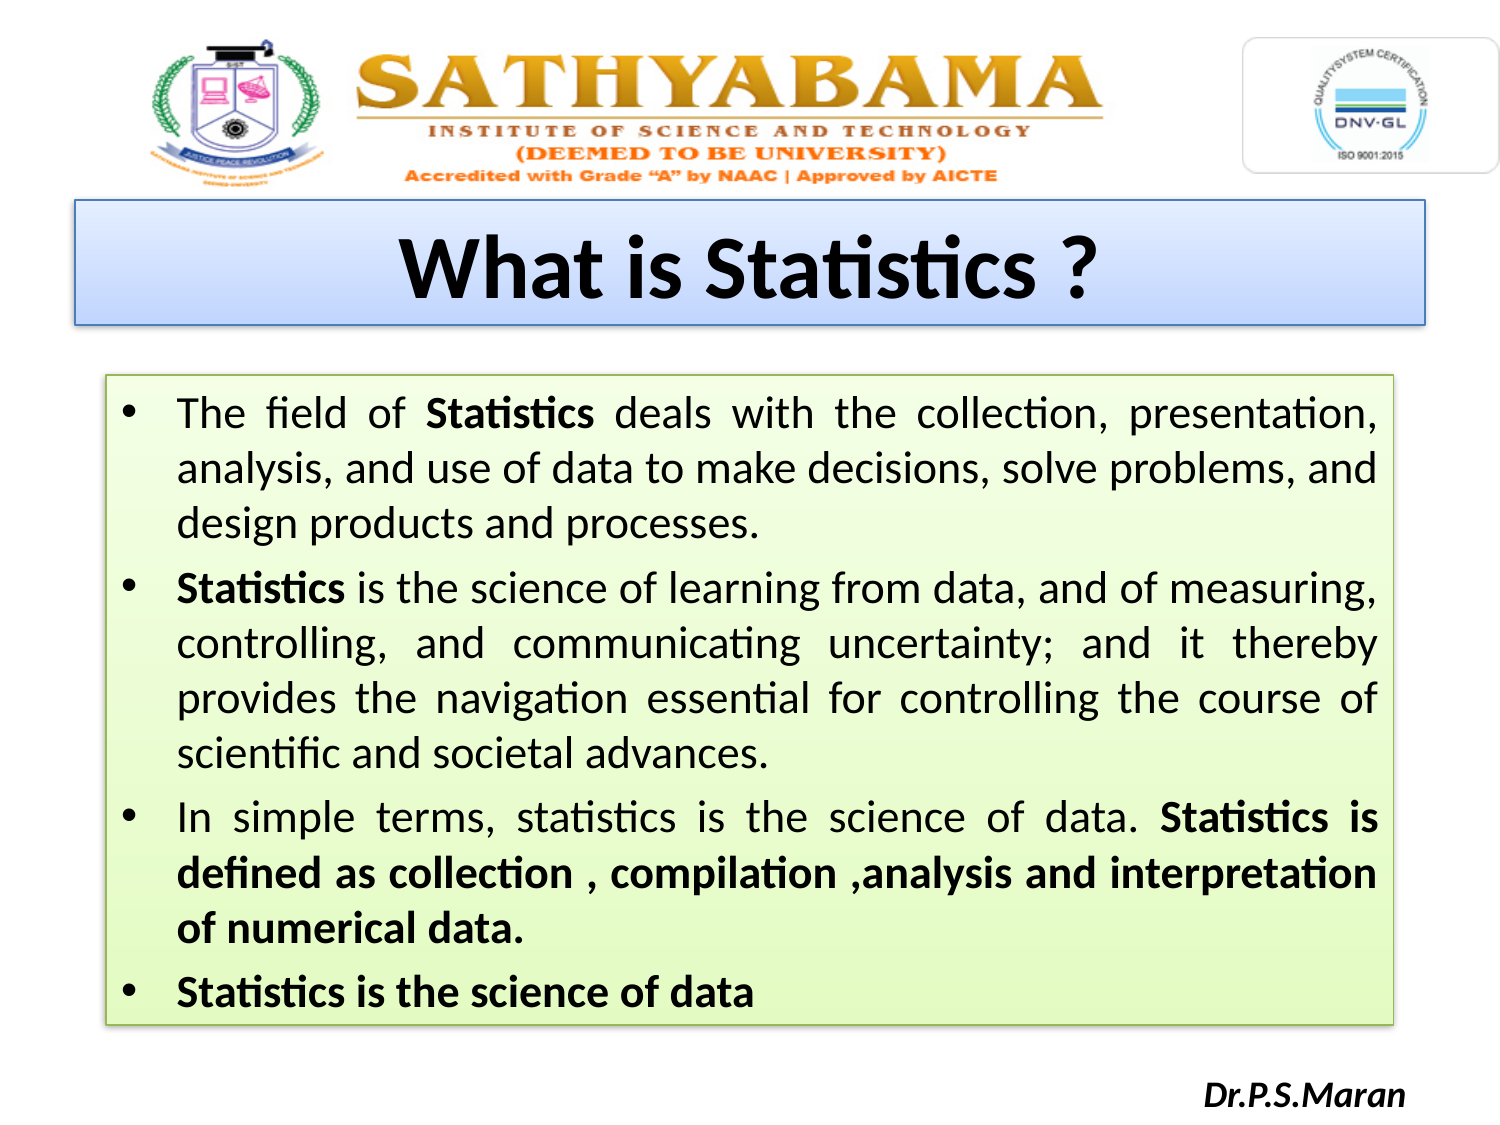

What is Statistics ?
The field of Statistics deals with the collection, presentation, analysis, and use of data to make decisions, solve problems, and design products and processes.
Statistics is the science of learning from data, and of measuring, controlling, and communicating uncertainty; and it thereby provides the navigation essential for controlling the course of scientific and societal advances.
In simple terms, statistics is the science of data. Statistics is defined as collection , compilation ,analysis and interpretation of numerical data.
Statistics is the science of data